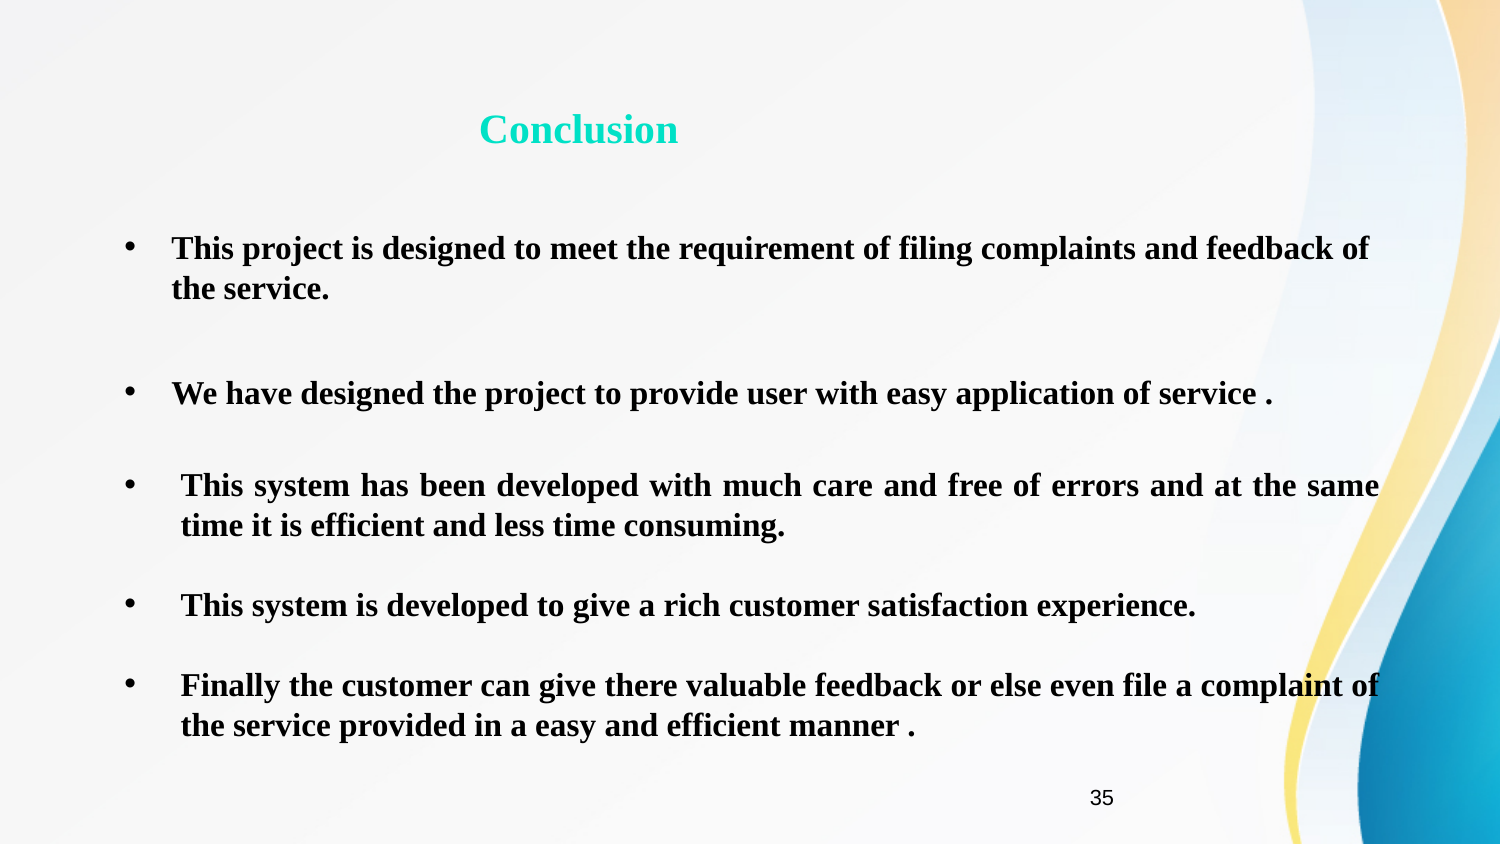

Conclusion
This project is designed to meet the requirement of filing complaints and feedback of the service.

We have designed the project to provide user with easy application of service .

This system has been developed with much care and free of errors and at the same time it is efficient and less time consuming.

This system is developed to give a rich customer satisfaction experience.

Finally the customer can give there valuable feedback or else even file a complaint of the service provided in a easy and efficient manner .

35